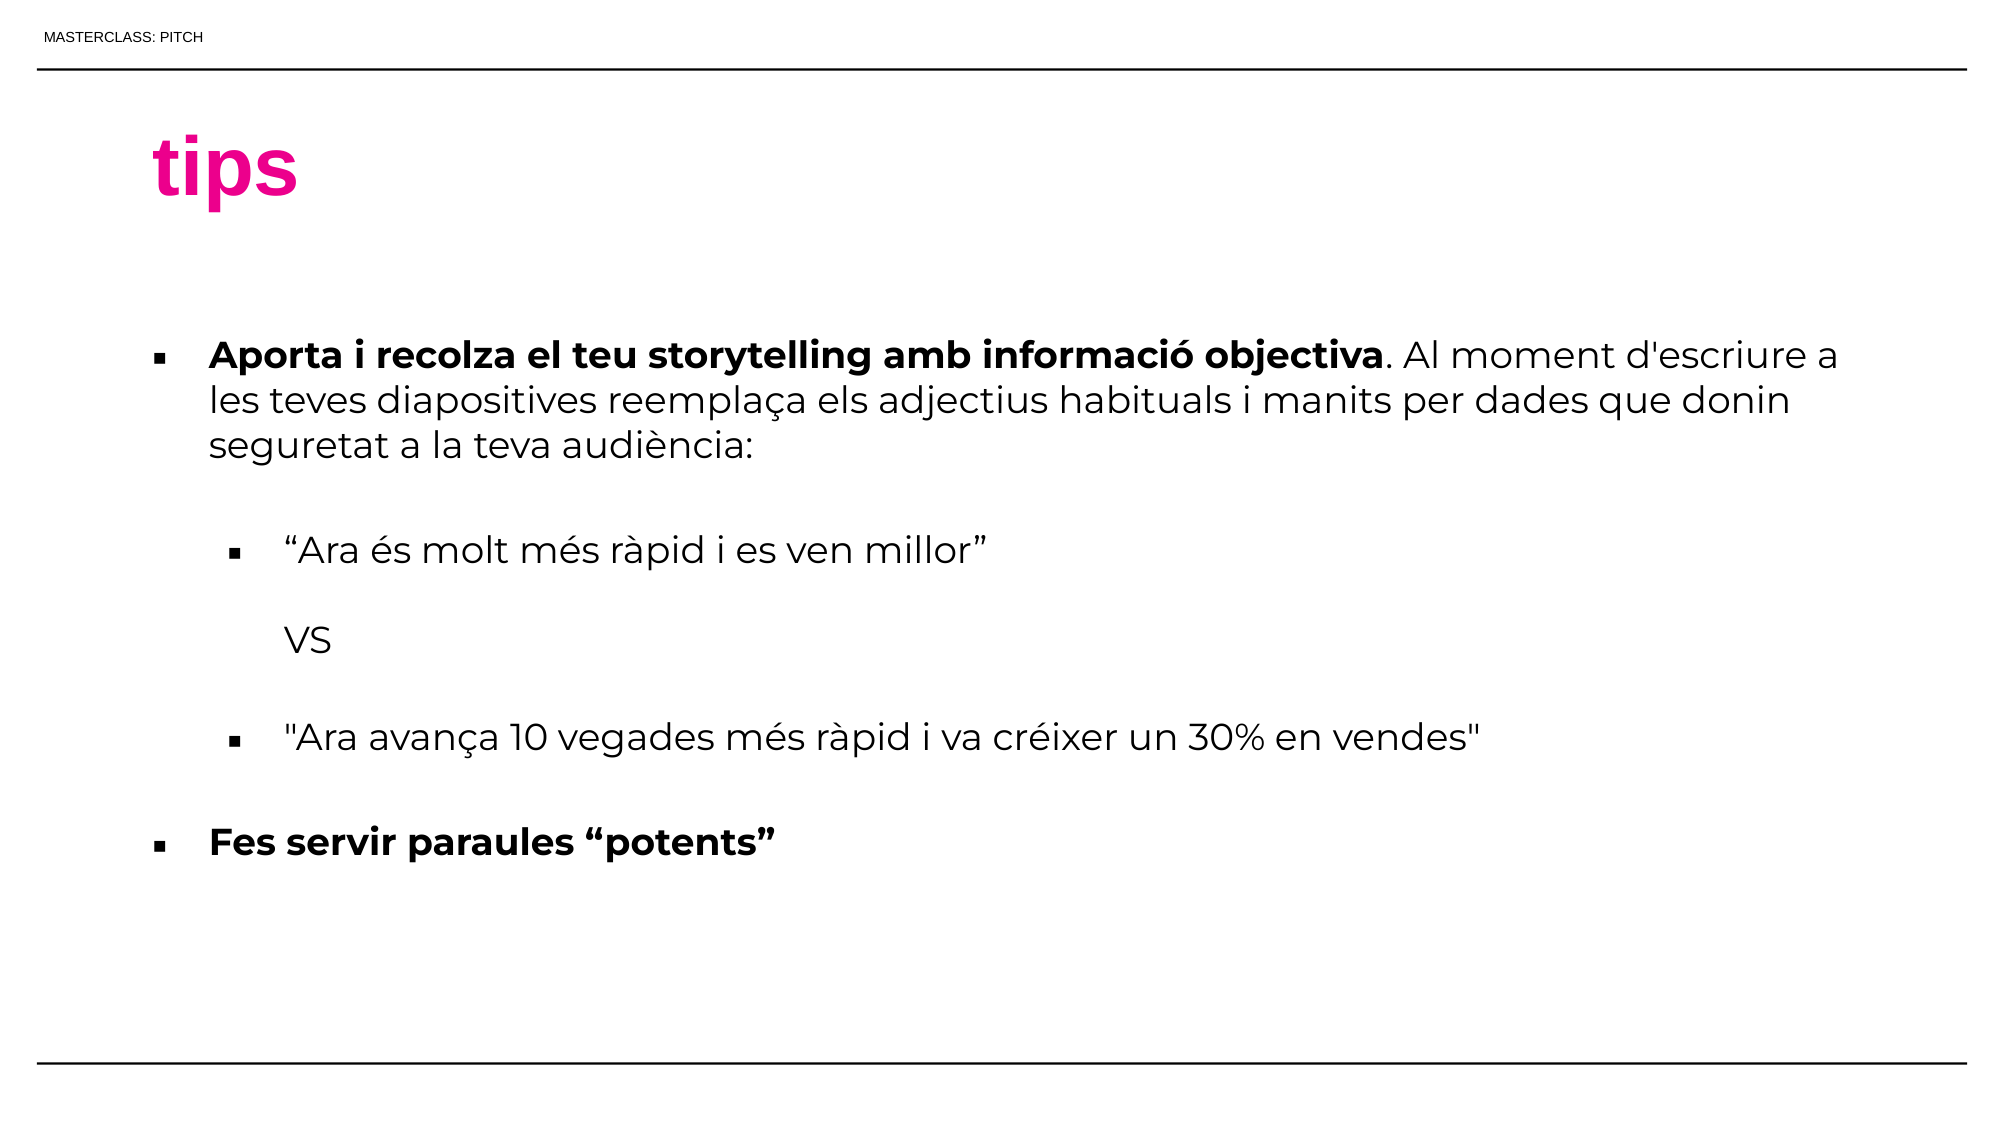

MASTERCLASS: PITCH
# tips

Aporta i recolza el teu storytelling amb informació objectiva. Al moment d'escriure a les teves diapositives reemplaça els adjectius habituals i manits per dades que donin seguretat a la teva audiència:

“Ara és molt més ràpid i es ven millor”
VS
"Ara avança 10 vegades més ràpid i va créixer un 30% en vendes"

Fes servir paraules “potents”